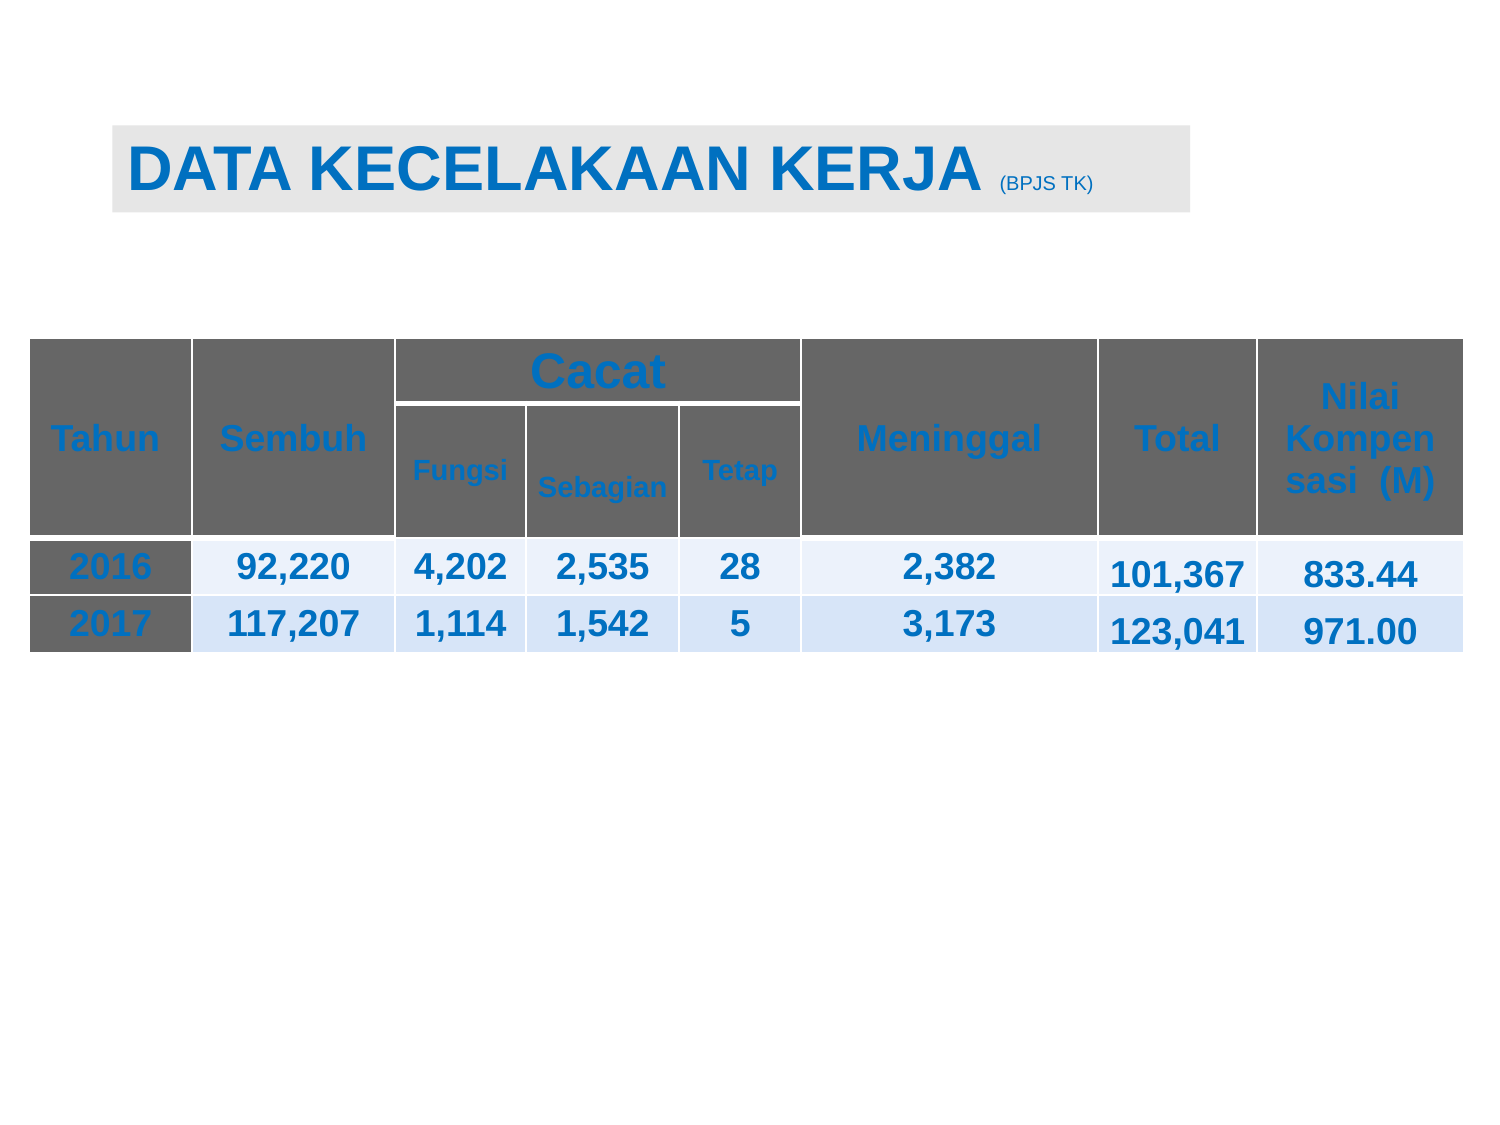

# DATA KECELAKAAN KERJA (BPJS TK)
| Tahun | Sembuh | Cacat |  |  | Meninggal | Total | Nilai Kompen sasi (M) |
| --- | --- | --- | --- | --- | --- | --- | --- |
|  |  | Fungsi | Sebagian | Tetap |  |  |  |
| 2016 | 92,220 | 4,202 | 2,535 | 28 | 2,382 | 101,367 | 833.44 |
| 2017 | 117,207 | 1,114 | 1,542 | 5 | 3,173 | 123,041 | 971.00 |